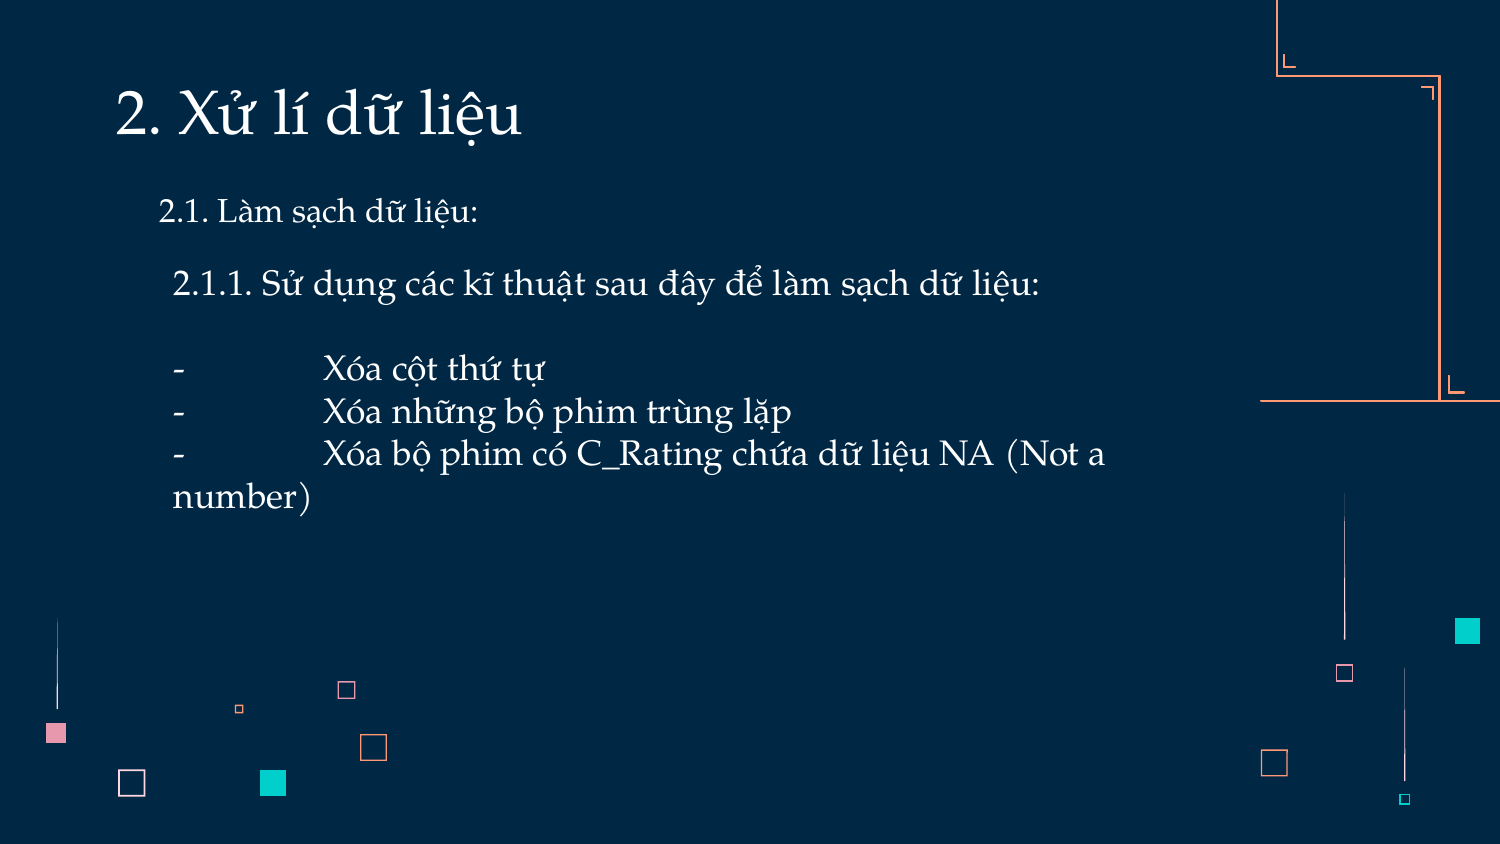

# 2. Xử lí dữ liệu

2.1. Làm sạch dữ liệu:
2.1.1. Sử dụng các kĩ thuật sau đây để làm sạch dữ liệu:

-	Xóa cột thứ tự
-	Xóa những bộ phim trùng lặp
-	Xóa bộ phim có C_Rating chứa dữ liệu NA (Not a number)